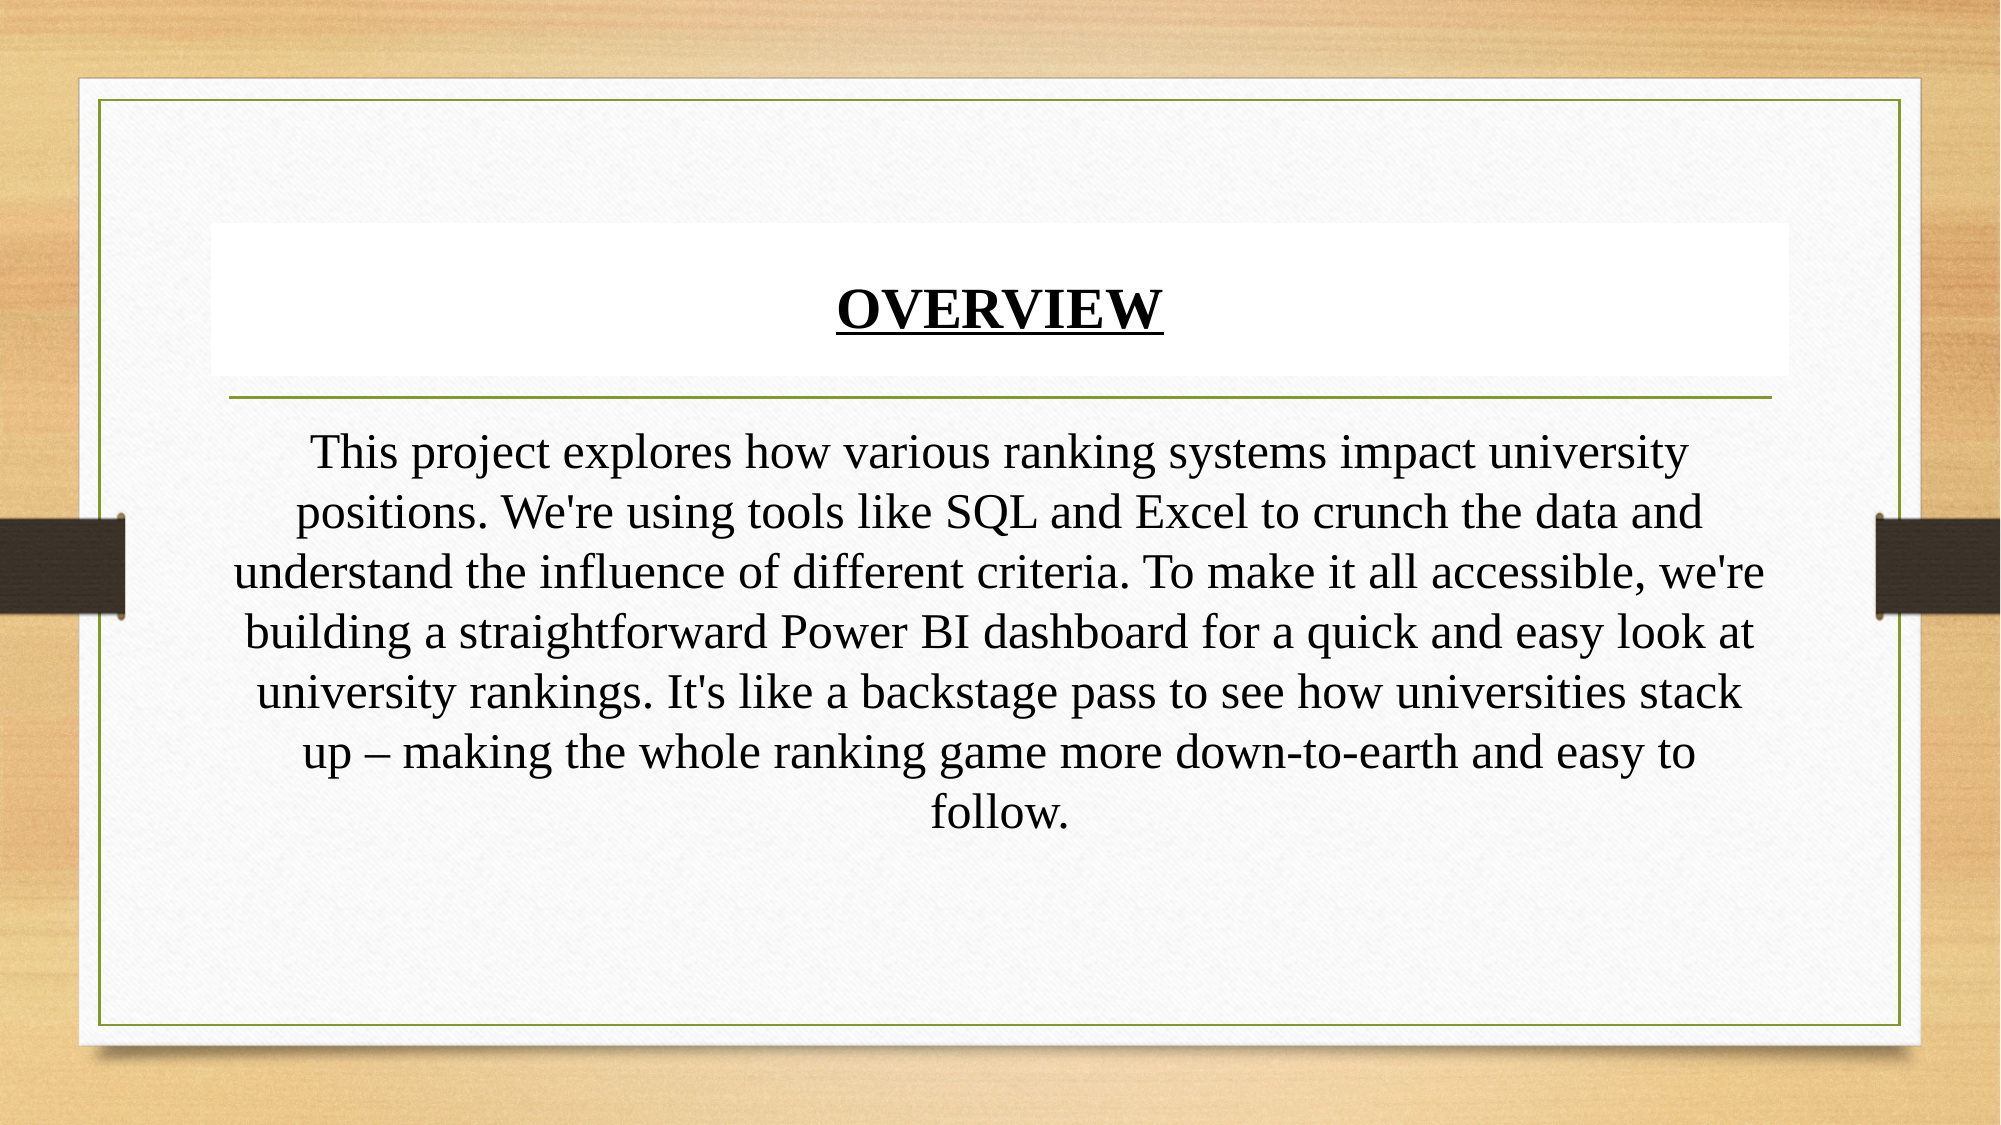

# OVERVIEW

This project explores how various ranking systems impact university positions. We're using tools like SQL and Excel to crunch the data and understand the influence of different criteria. To make it all accessible, we're building a straightforward Power BI dashboard for a quick and easy look at university rankings. It's like a backstage pass to see how universities stack up – making the whole ranking game more down-to-earth and easy to follow.